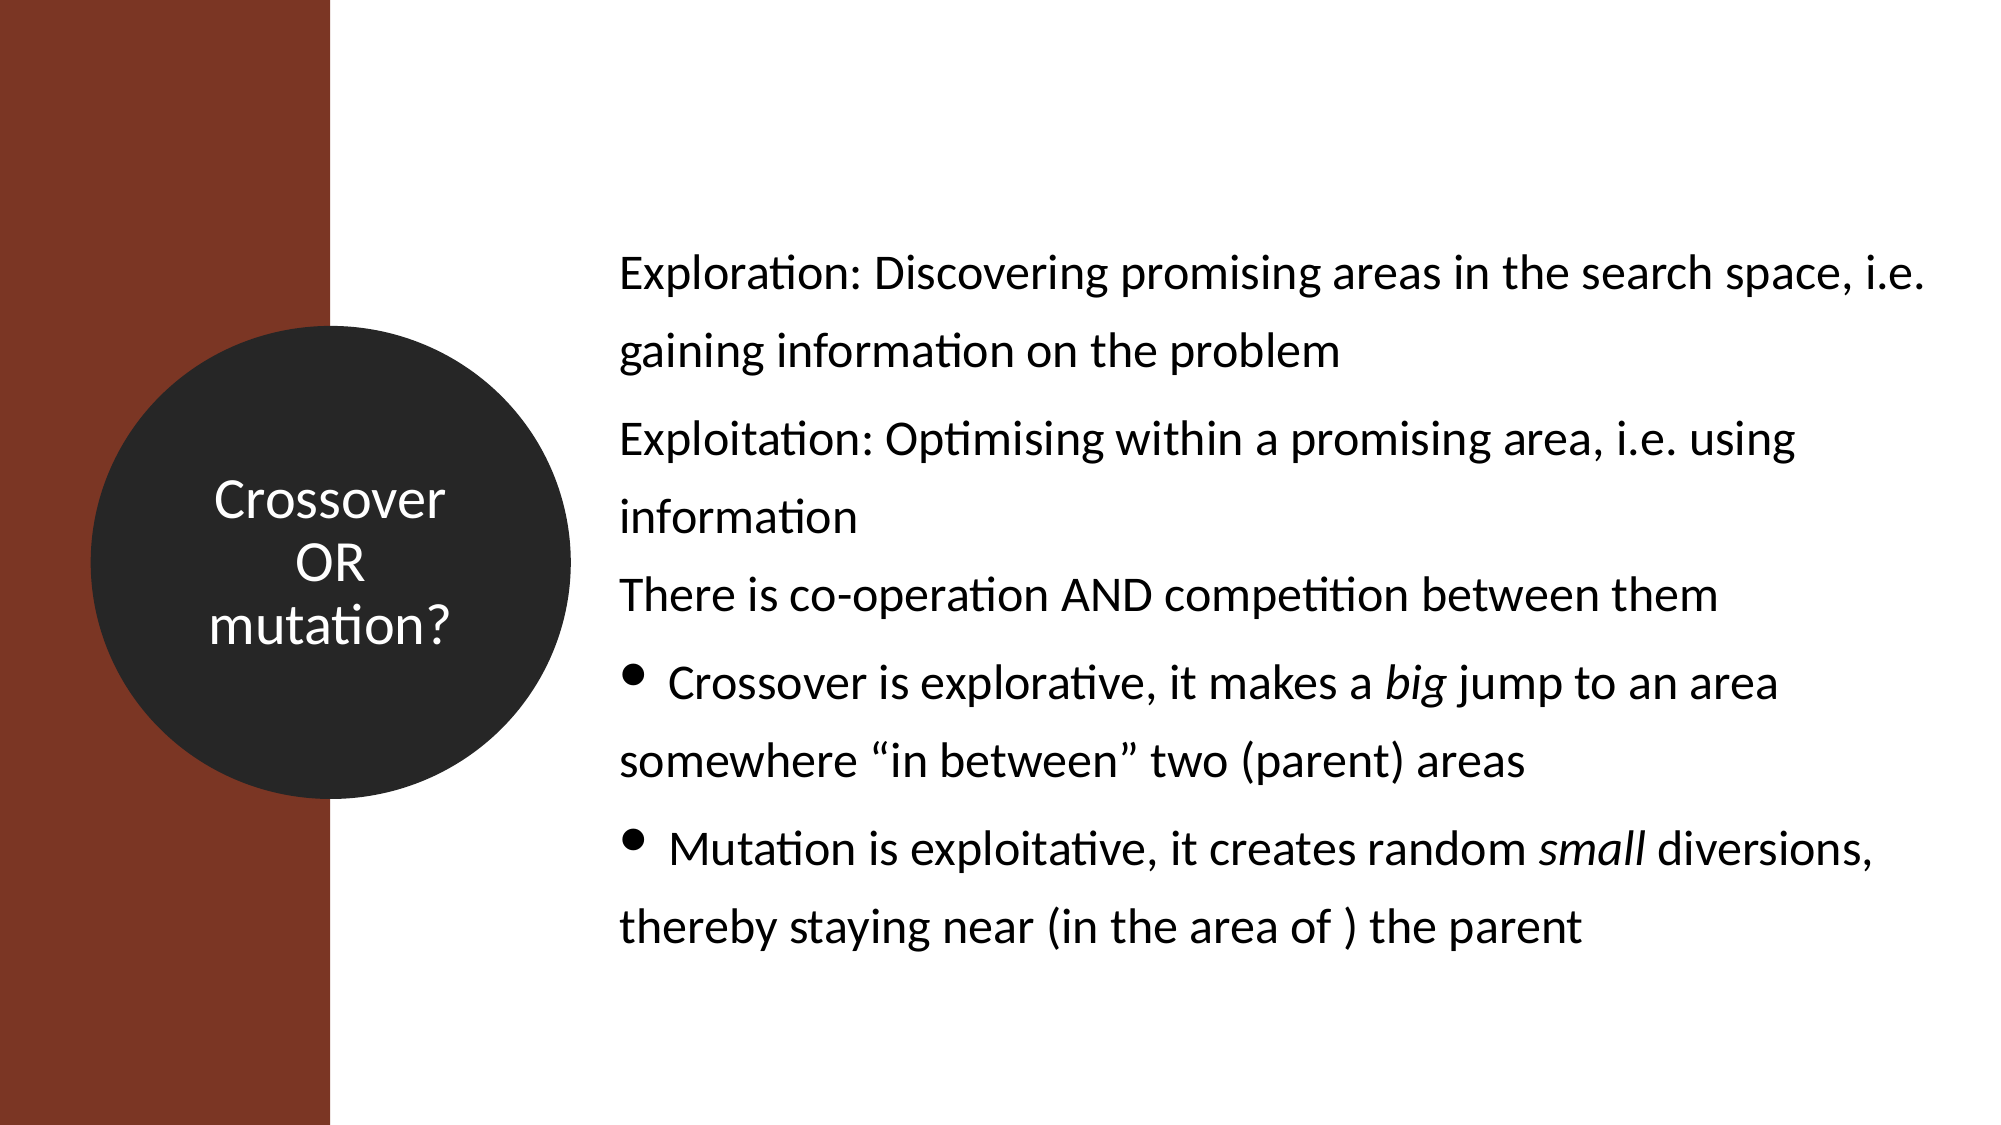

Exploration: Discovering promising areas in the search space, i.e. gaining information on the problem
Exploitation: Optimising within a promising area, i.e. using information
There is co-operation AND competition between them
 Crossover is explorative, it makes a big jump to an area somewhere “in between” two (parent) areas
 Mutation is exploitative, it creates random small diversions, thereby staying near (in the area of ) the parent
Crossover OR mutation?